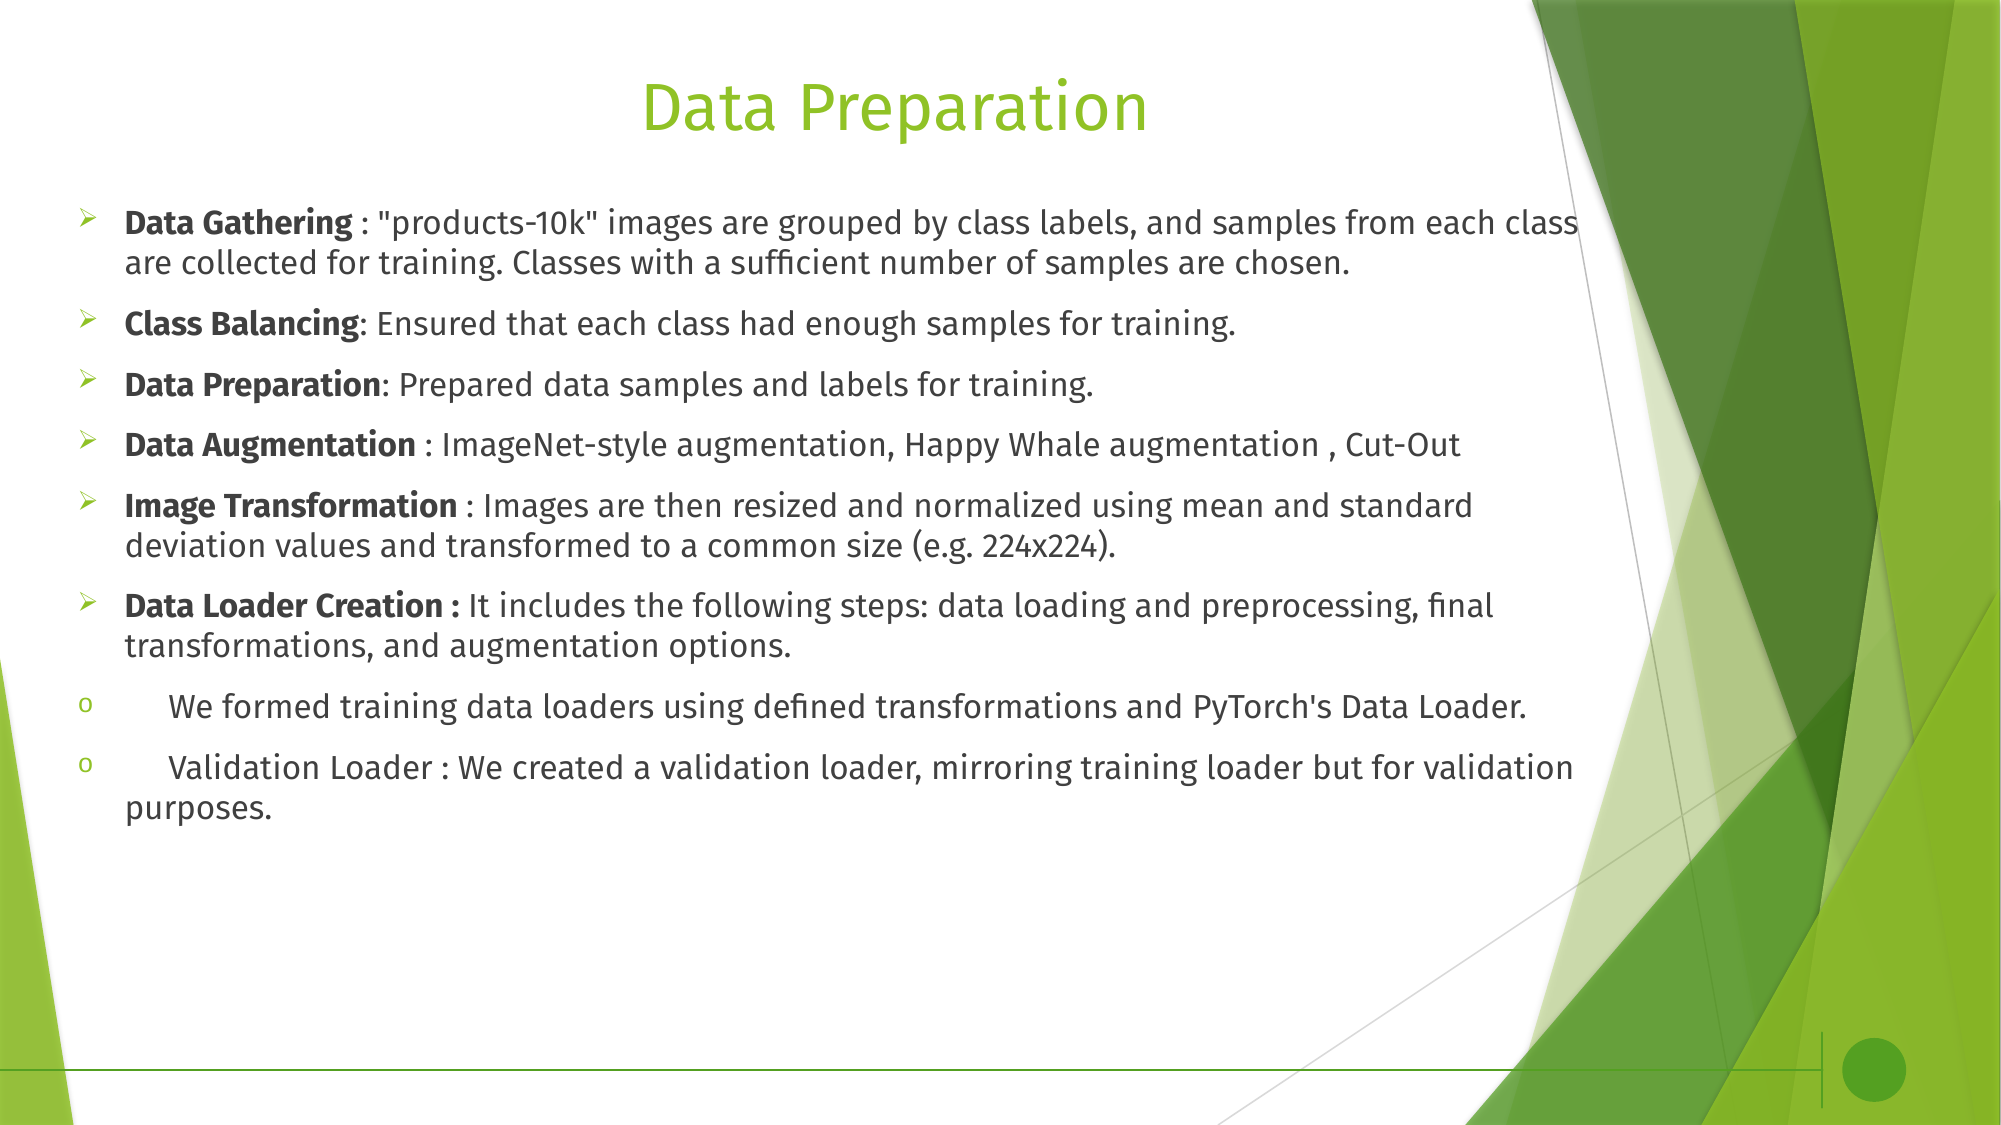

# Data Preparation
Data Gathering : "products-10k" images are grouped by class labels, and samples from each class are collected for training. Classes with a sufficient number of samples are chosen.
Class Balancing: Ensured that each class had enough samples for training.
Data Preparation: Prepared data samples and labels for training.
Data Augmentation : ImageNet-style augmentation, Happy Whale augmentation , Cut-Out
Image Transformation : Images are then resized and normalized using mean and standard deviation values and transformed to a common size (e.g. 224x224).
Data Loader Creation : It includes the following steps: data loading and preprocessing, final transformations, and augmentation options.
     We formed training data loaders using defined transformations and PyTorch's Data Loader.
     Validation Loader : We created a validation loader, mirroring training loader but for validation purposes.